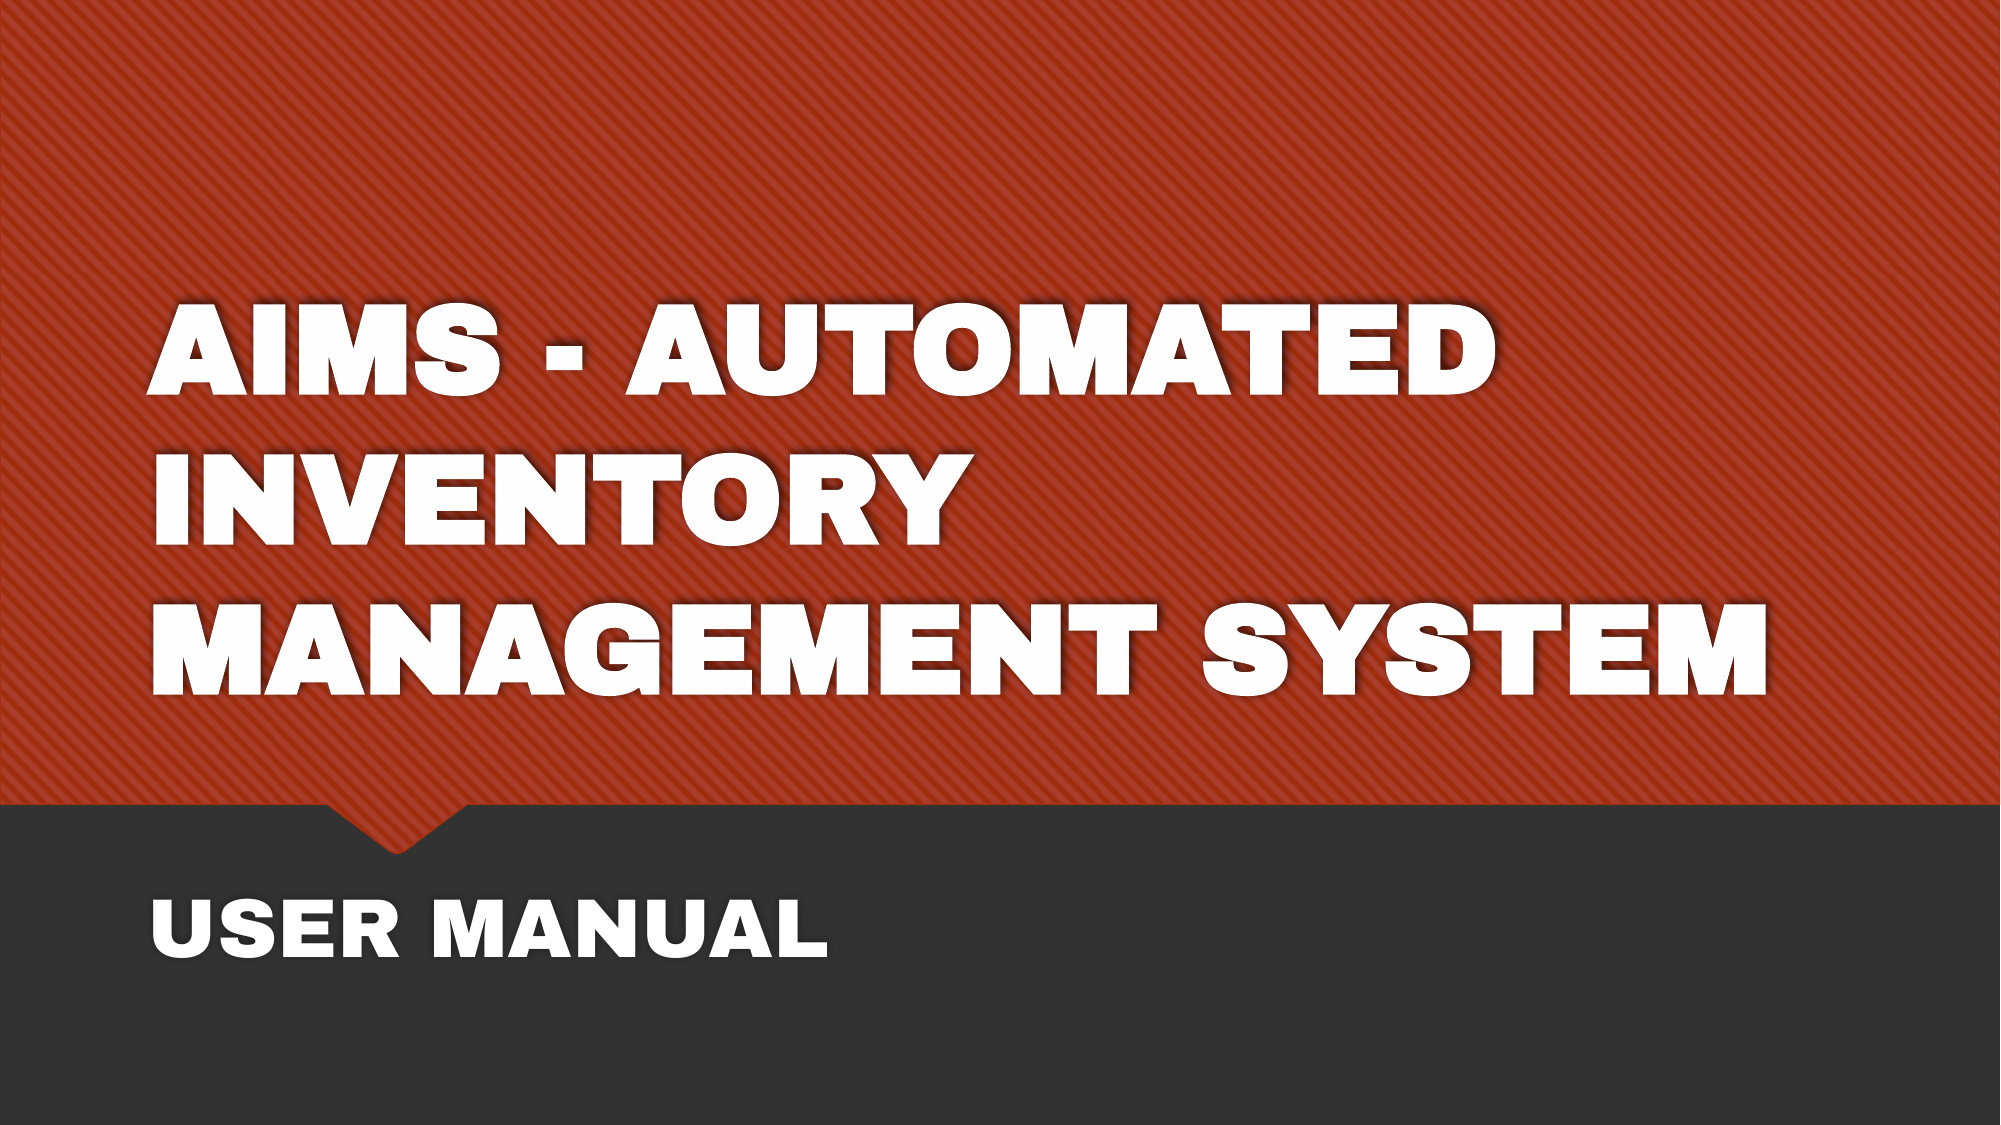

# AIMS - AUTOMATED INVENTORY MANAGEMENT SYSTEM
USER MANUAL